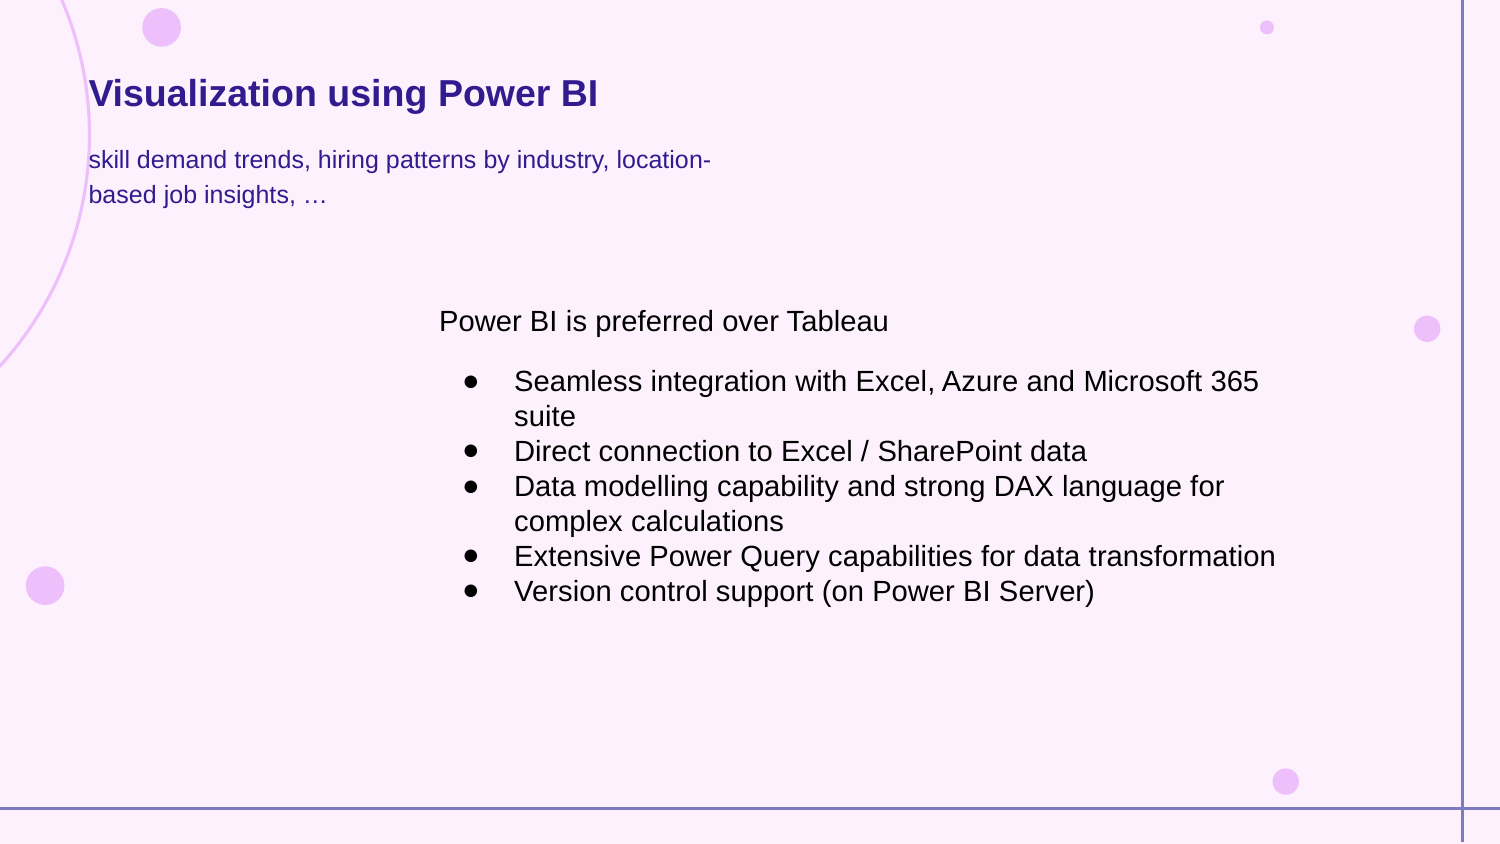

Visualization using Power BI
skill demand trends, hiring patterns by industry, location-based job insights, …
Power BI is preferred over Tableau
Seamless integration with Excel, Azure and Microsoft 365 suite
Direct connection to Excel / SharePoint data
Data modelling capability and strong DAX language for complex calculations
Extensive Power Query capabilities for data transformation
Version control support (on Power BI Server)